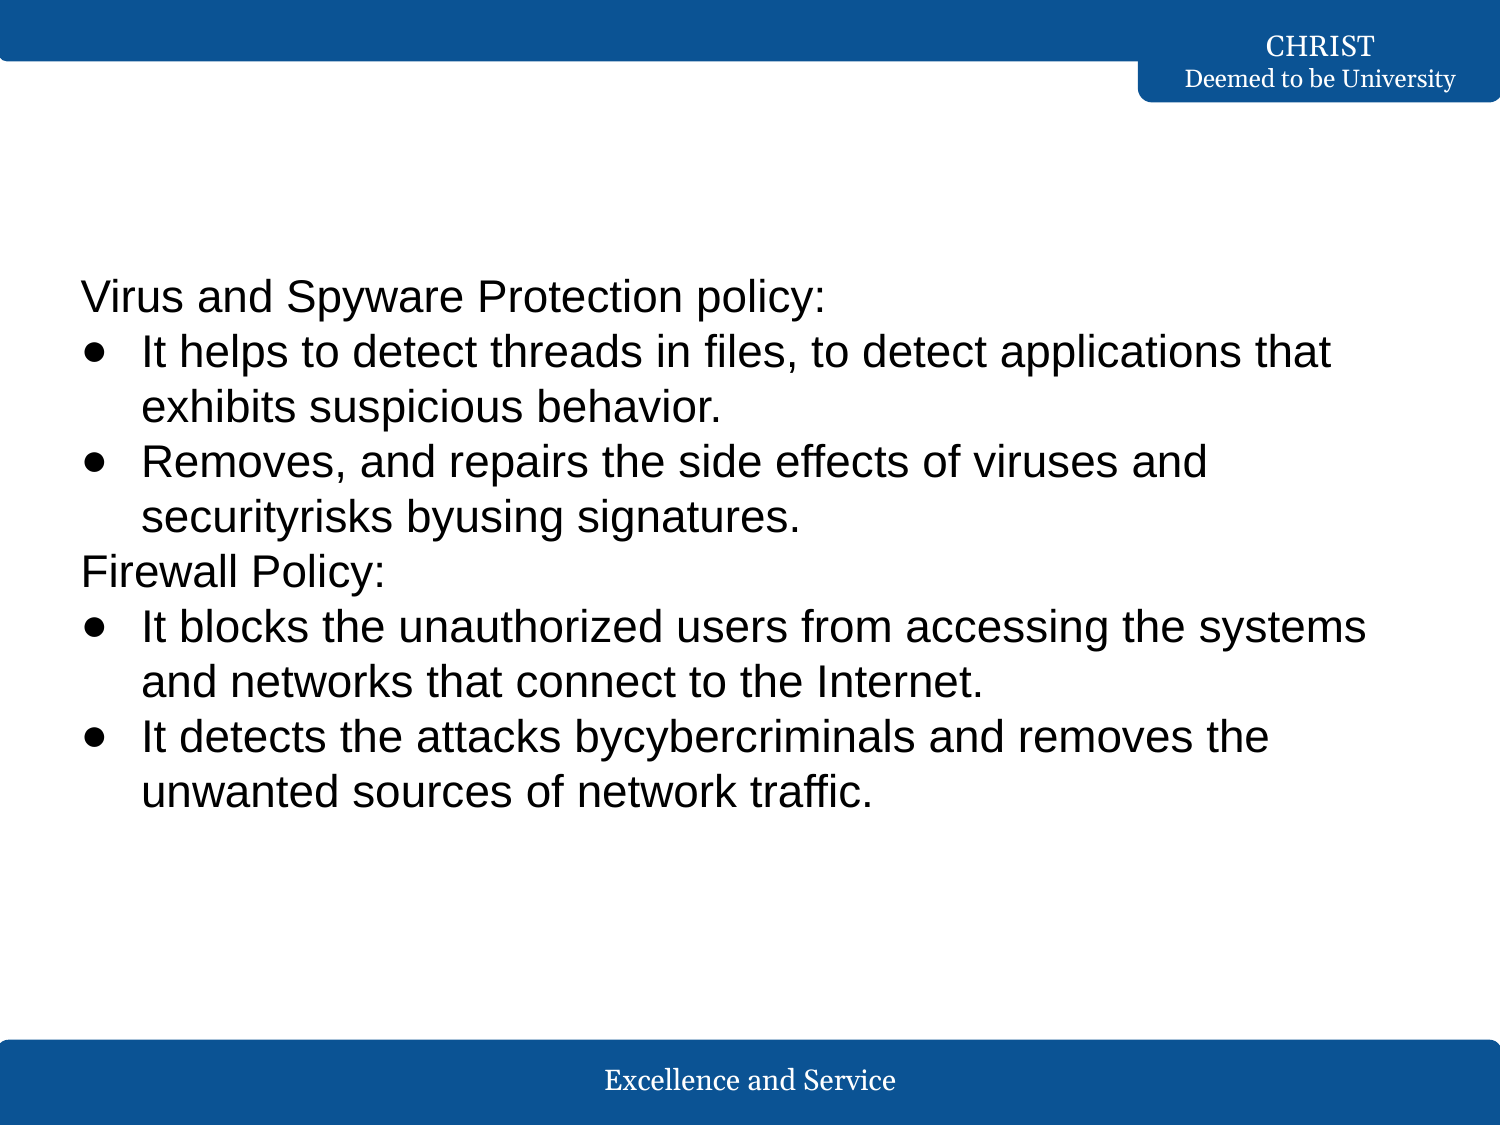

#
Virus and Spyware Protection policy:
It helps to detect threads in files, to detect applications that exhibits suspicious behavior.
Removes, and repairs the side effects of viruses and securityrisks byusing signatures.
Firewall Policy:
It blocks the unauthorized users from accessing the systems and networks that connect to the Internet.
It detects the attacks bycybercriminals and removes the unwanted sources of network traffic.